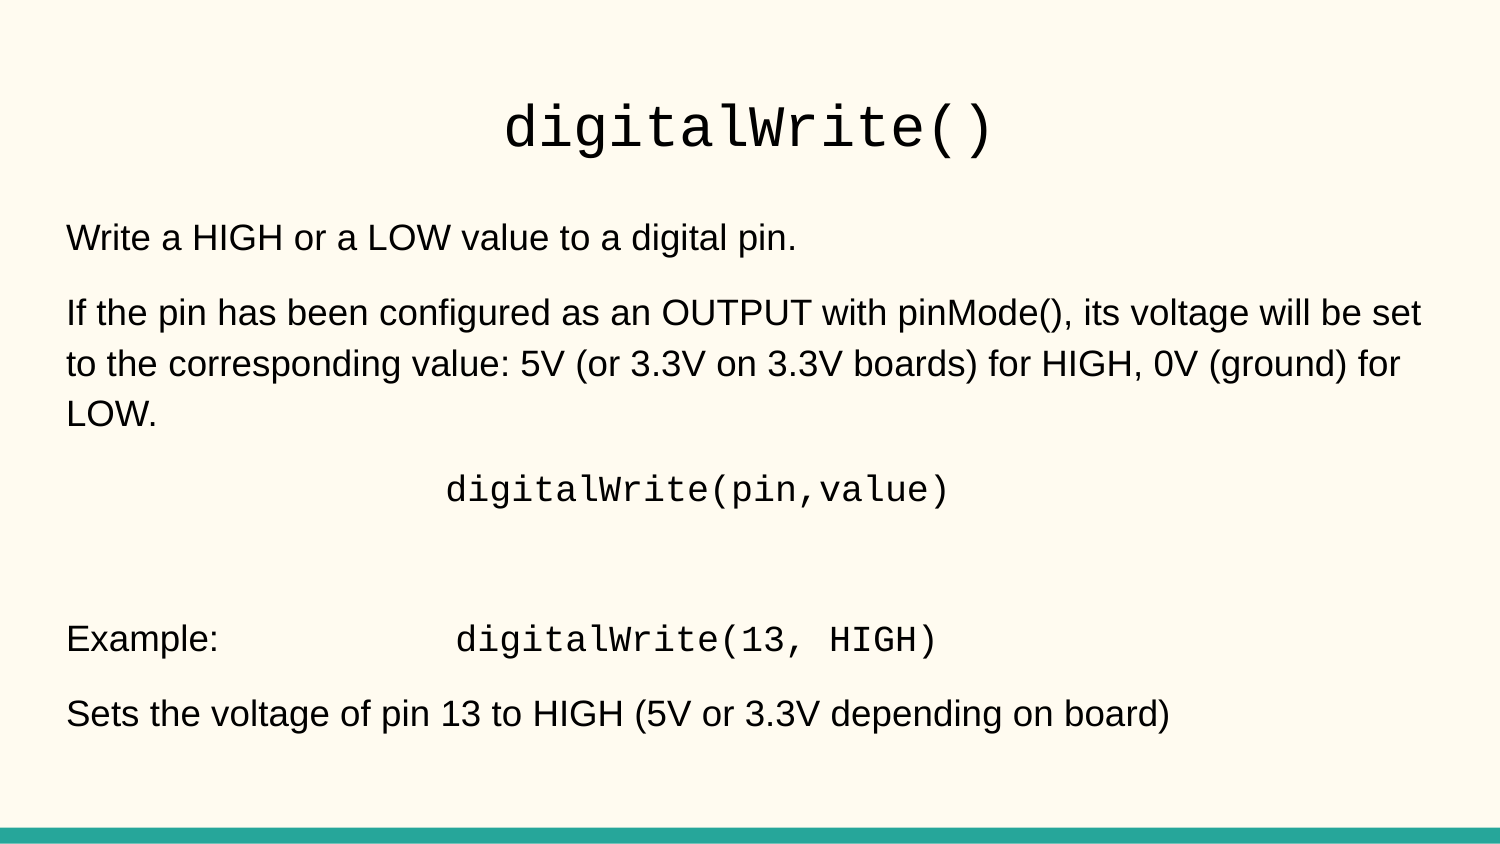

# digitalWrite()
Write a HIGH or a LOW value to a digital pin.
If the pin has been configured as an OUTPUT with pinMode(), its voltage will be set to the corresponding value: 5V (or 3.3V on 3.3V boards) for HIGH, 0V (ground) for LOW.
                                     digitalWrite(pin,value)

Example:                       digitalWrite(13, HIGH)
Sets the voltage of pin 13 to HIGH (5V or 3.3V depending on board)